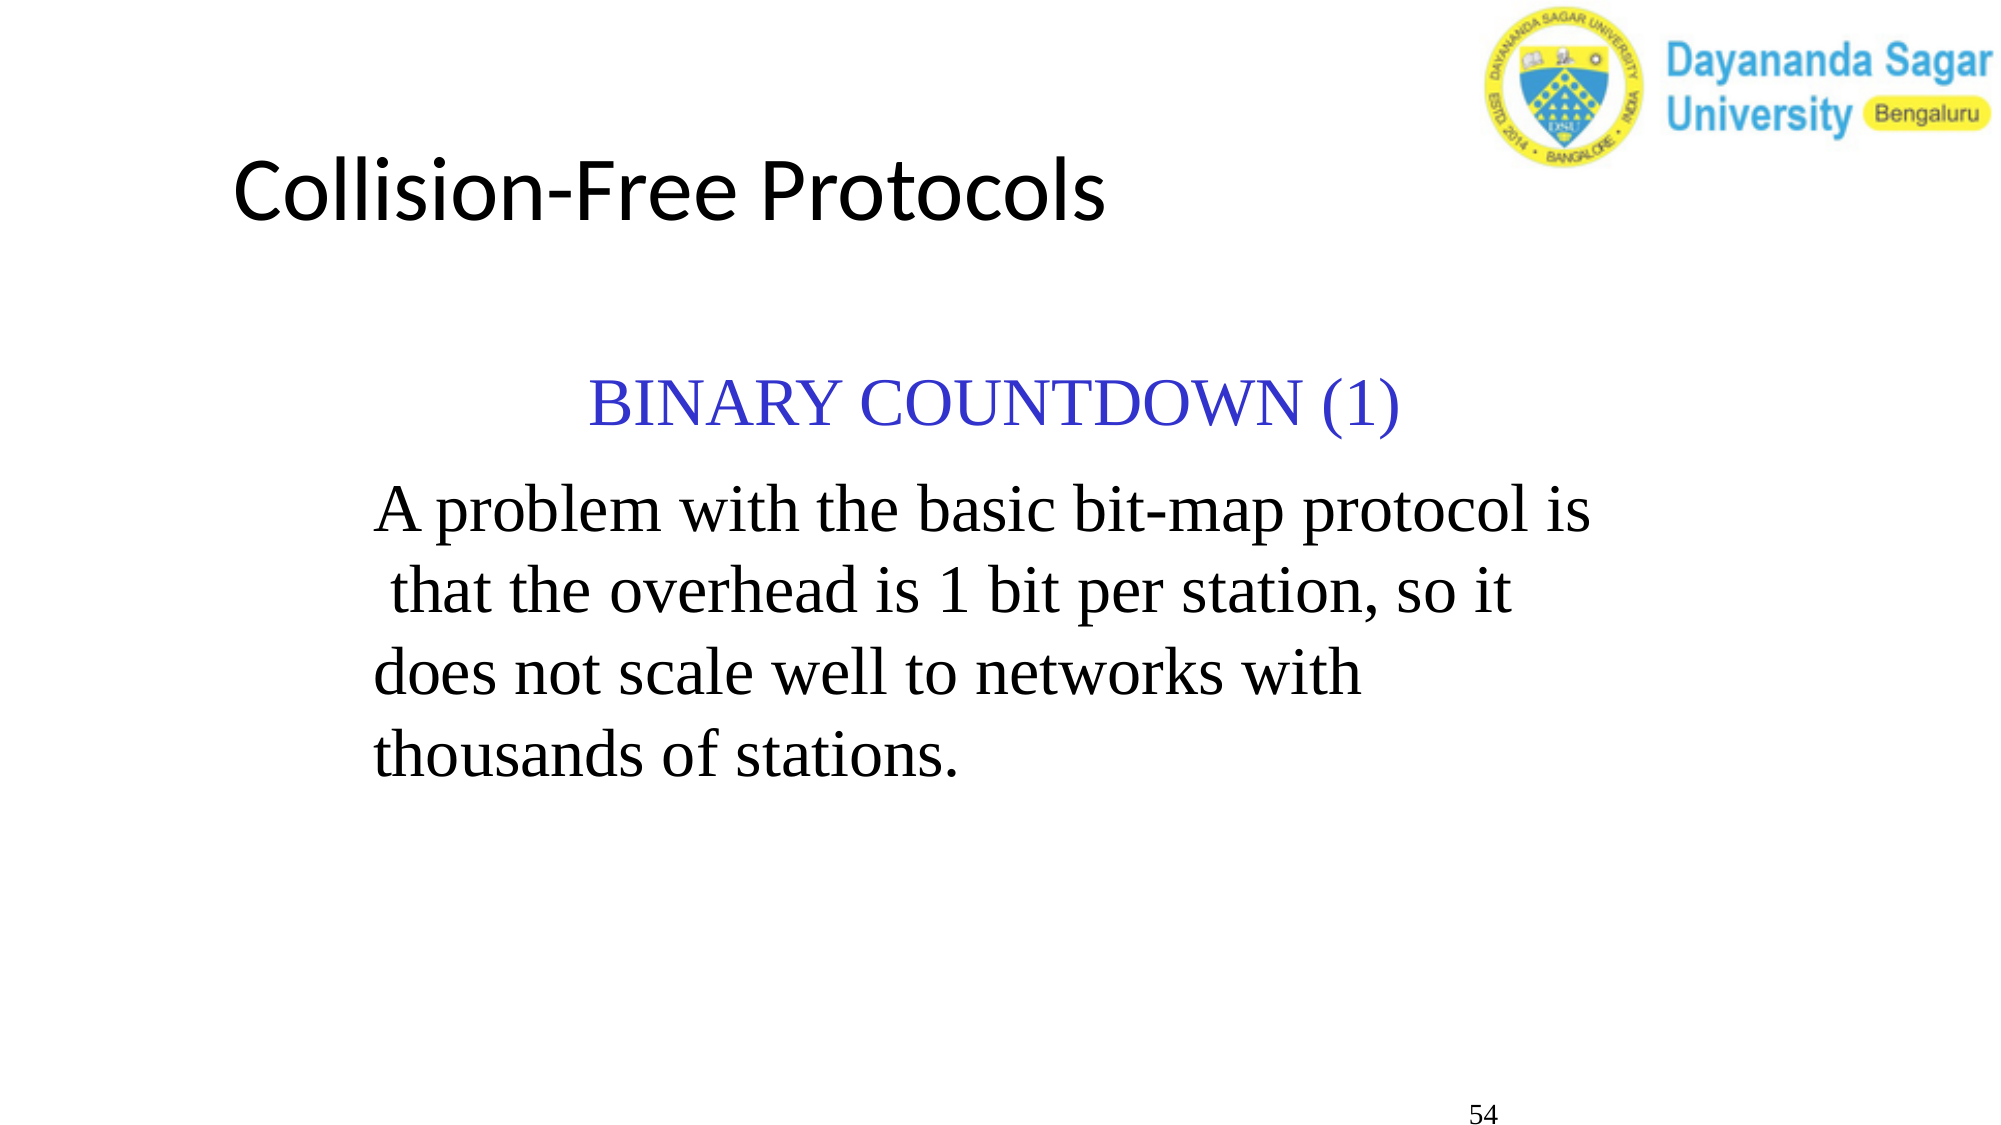

# Collision-Free Protocols
BINARY COUNTDOWN (1)
A problem with the basic bit-map protocol is  that the overhead is 1 bit per station, so it  does not scale well to networks with  thousands of stations.
54